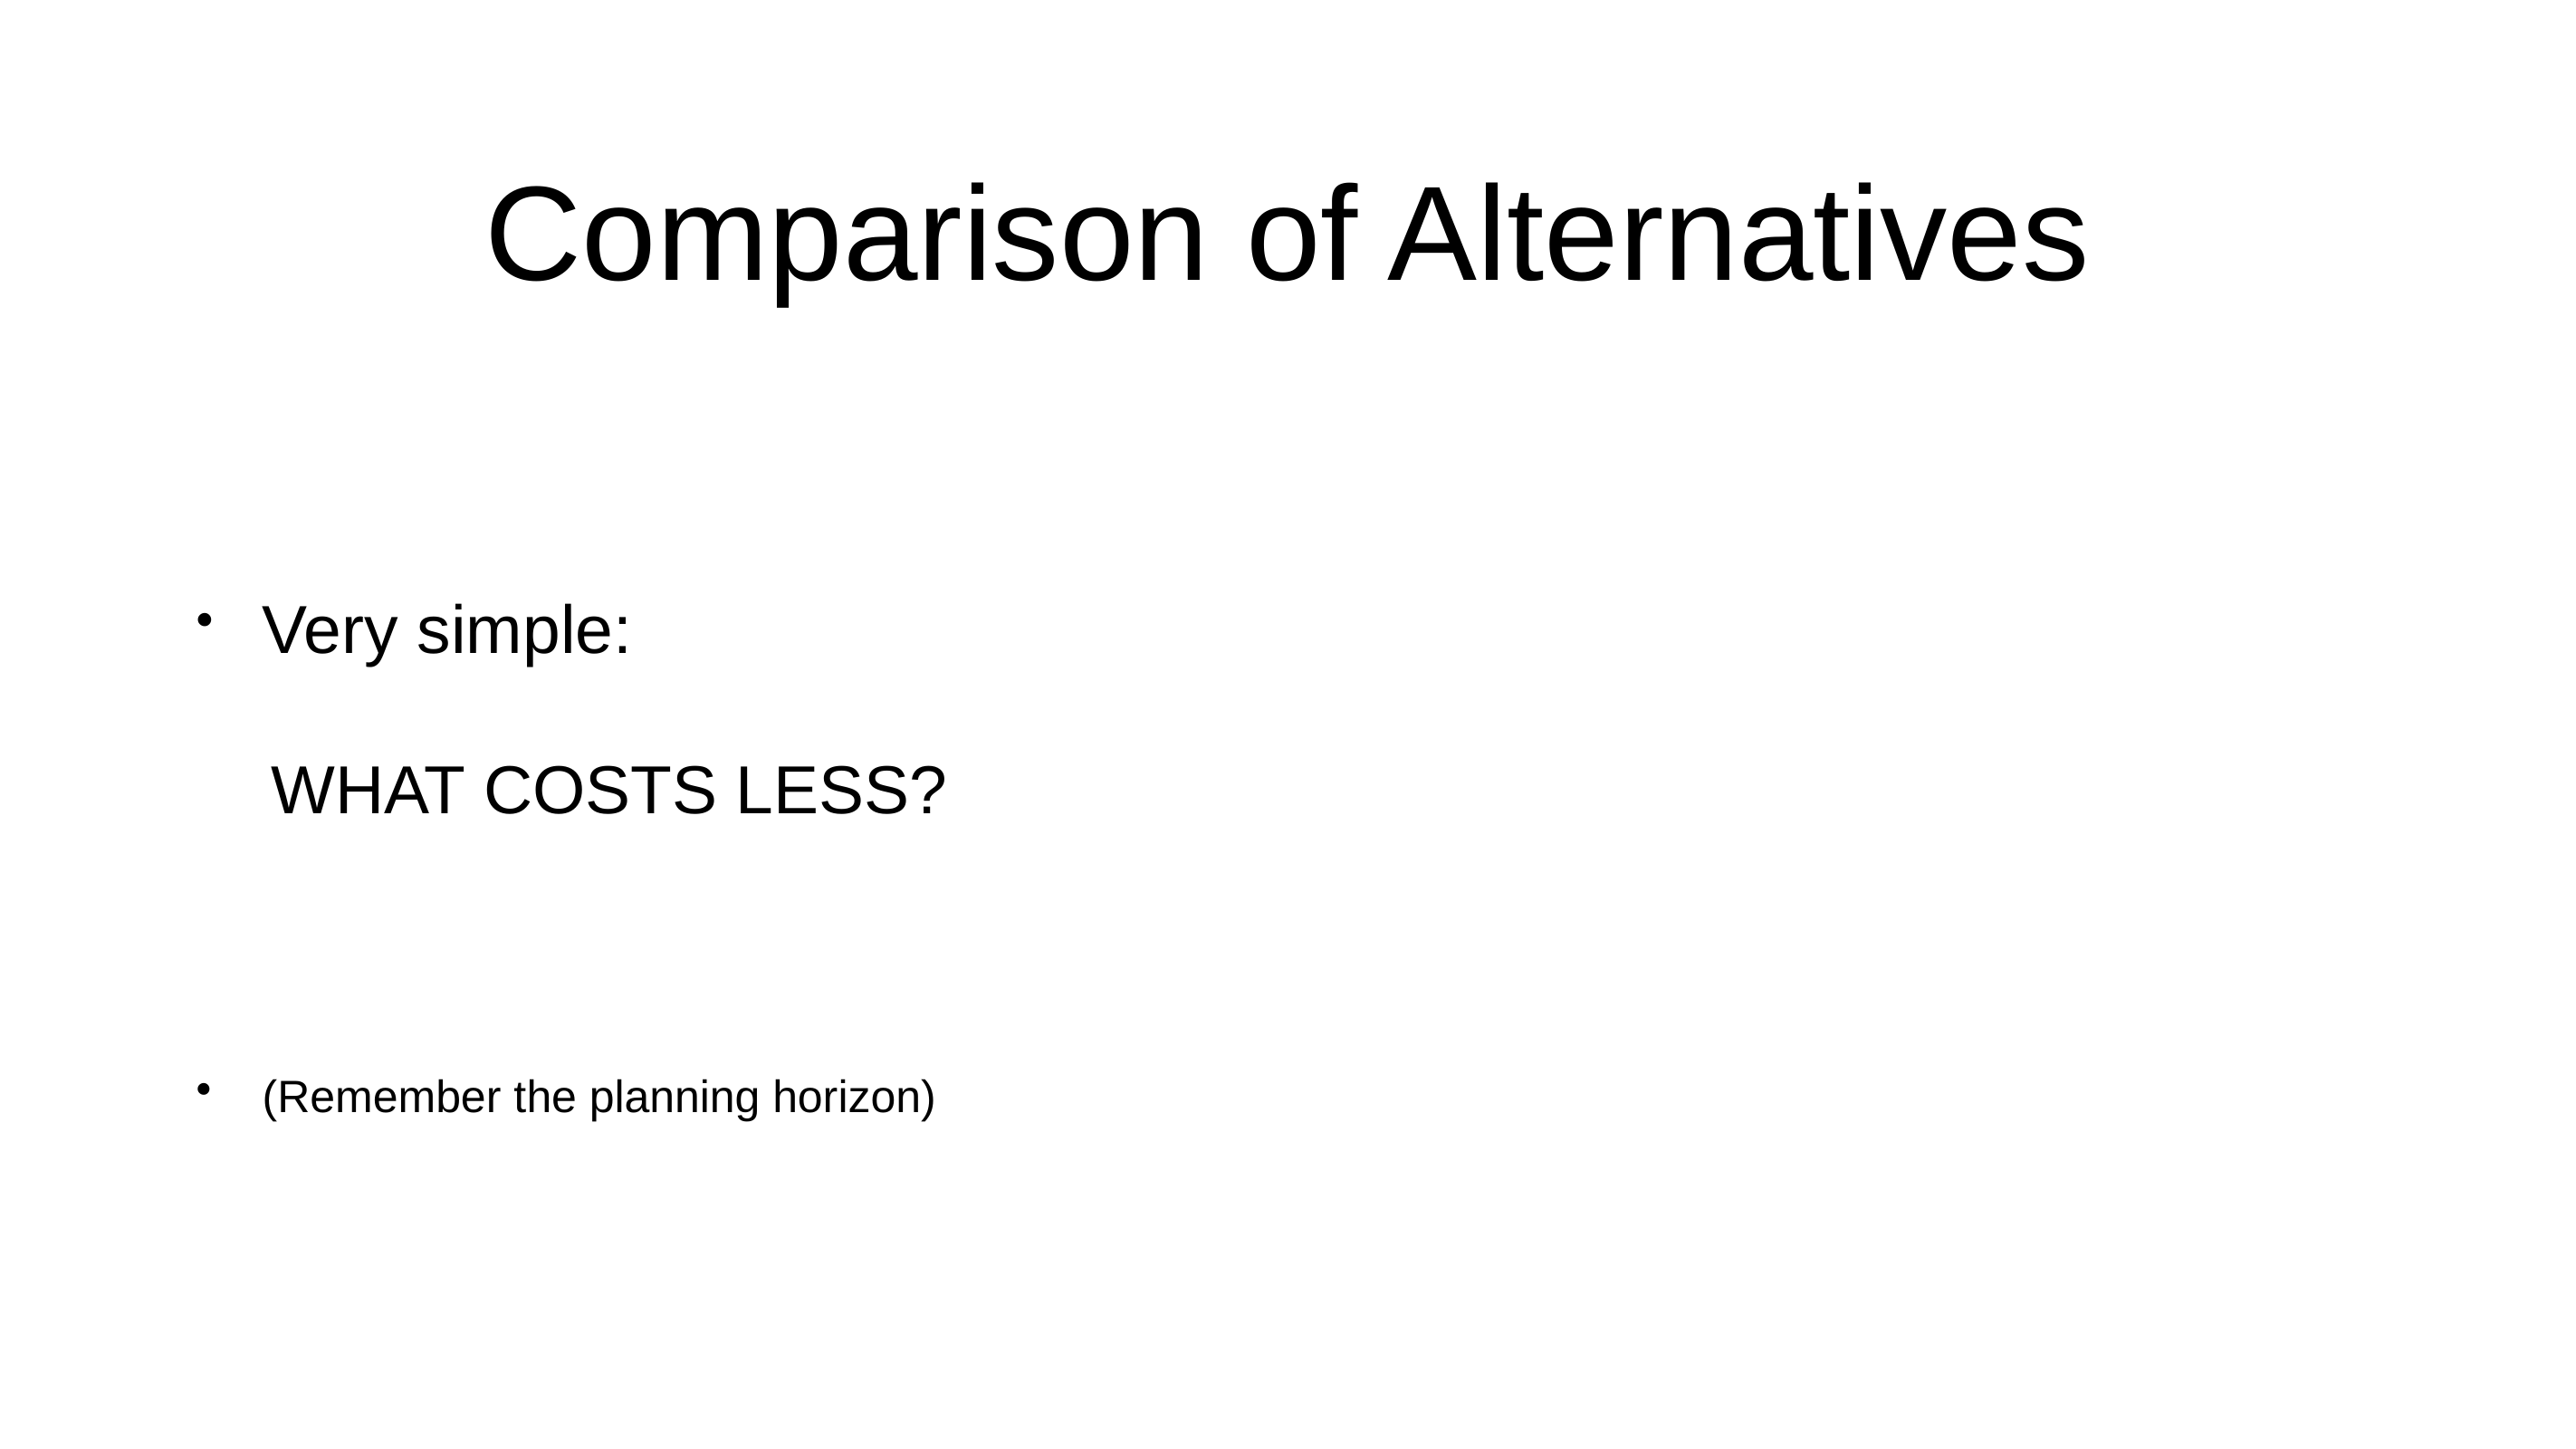

# Comparison of Alternatives
Very simple:
    WHAT COSTS LESS?

(Remember the planning horizon)